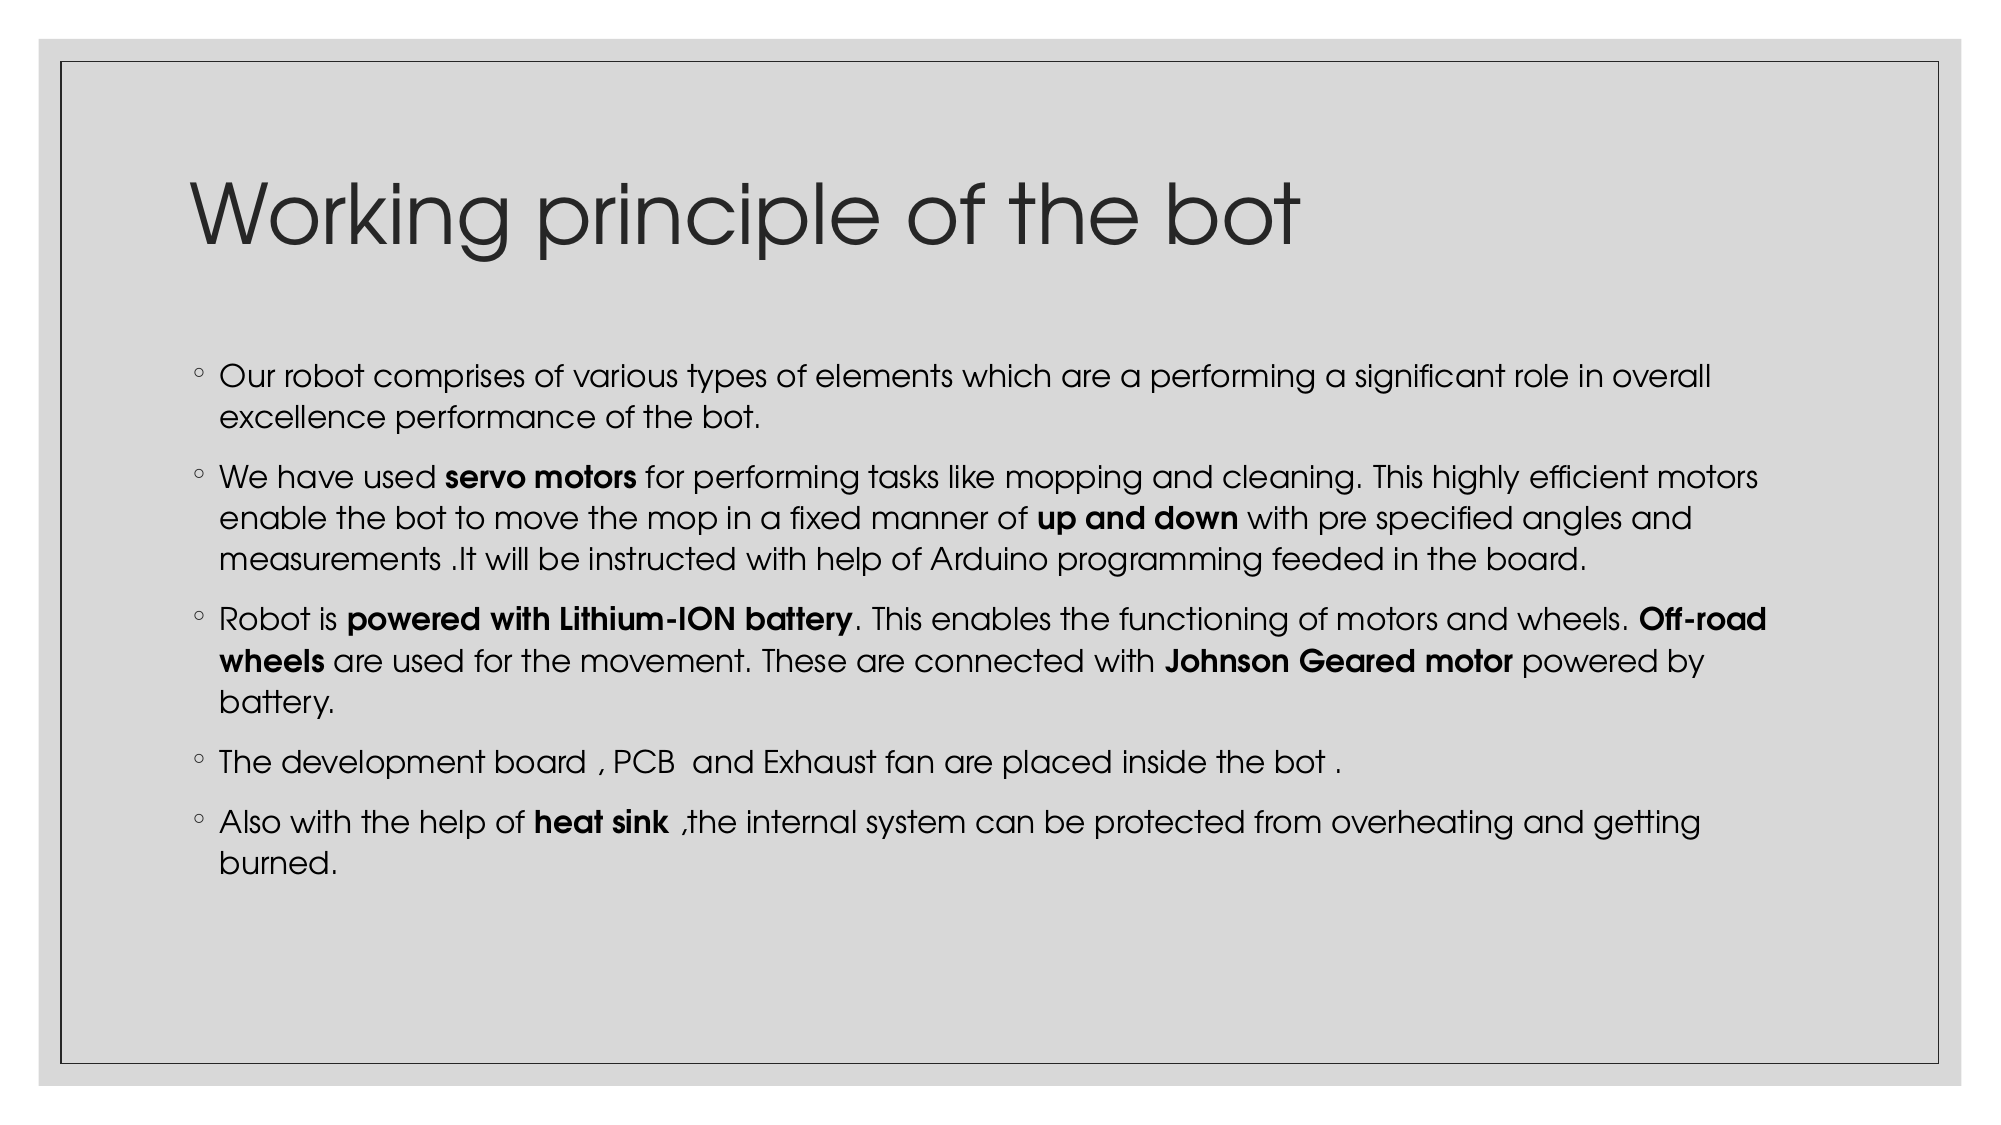

# Working principle of the bot
Our robot comprises of various types of elements which are a performing a significant role in overall excellence performance of the bot.
We have used servo motors for performing tasks like mopping and cleaning. This highly efficient motors enable the bot to move the mop in a fixed manner of up and down with pre specified angles and measurements .It will be instructed with help of Arduino programming feeded in the board.
Robot is powered with Lithium-ION battery. This enables the functioning of motors and wheels. Off-road wheels are used for the movement. These are connected with Johnson Geared motor powered by battery.
The development board , PCB  and Exhaust fan are placed inside the bot .
Also with the help of heat sink ,the internal system can be protected from overheating and getting burned.